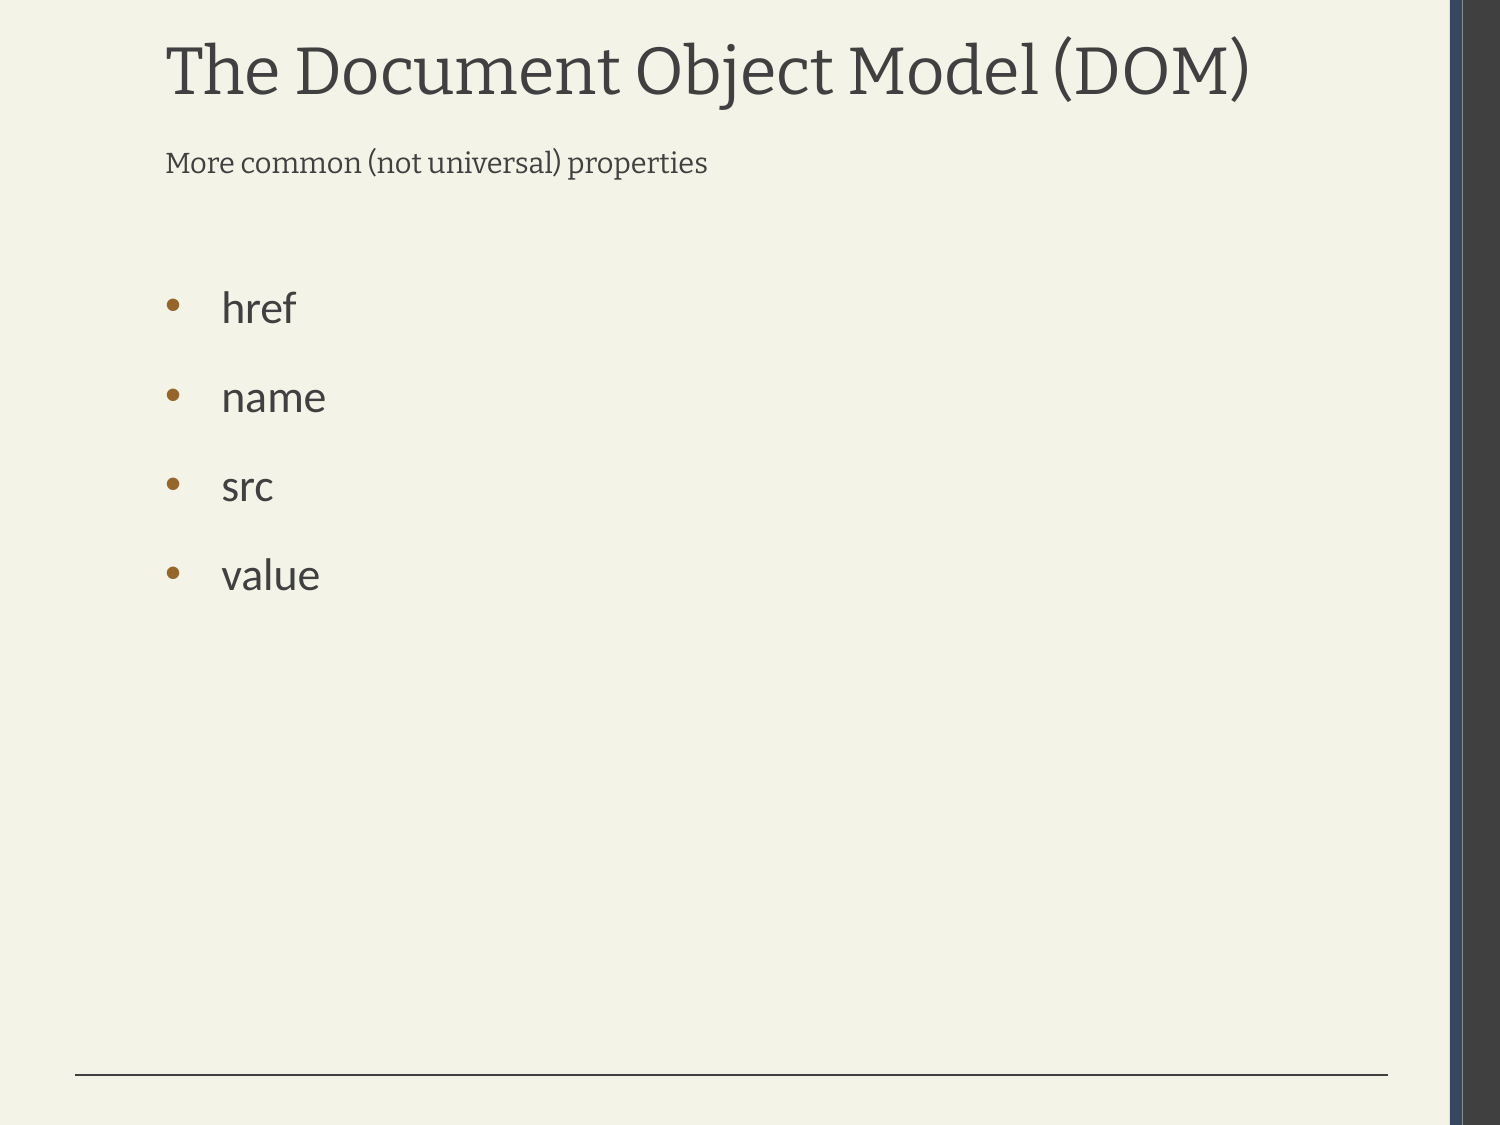

# The Document Object Model (DOM)
More common (not universal) properties
href
name
src
value